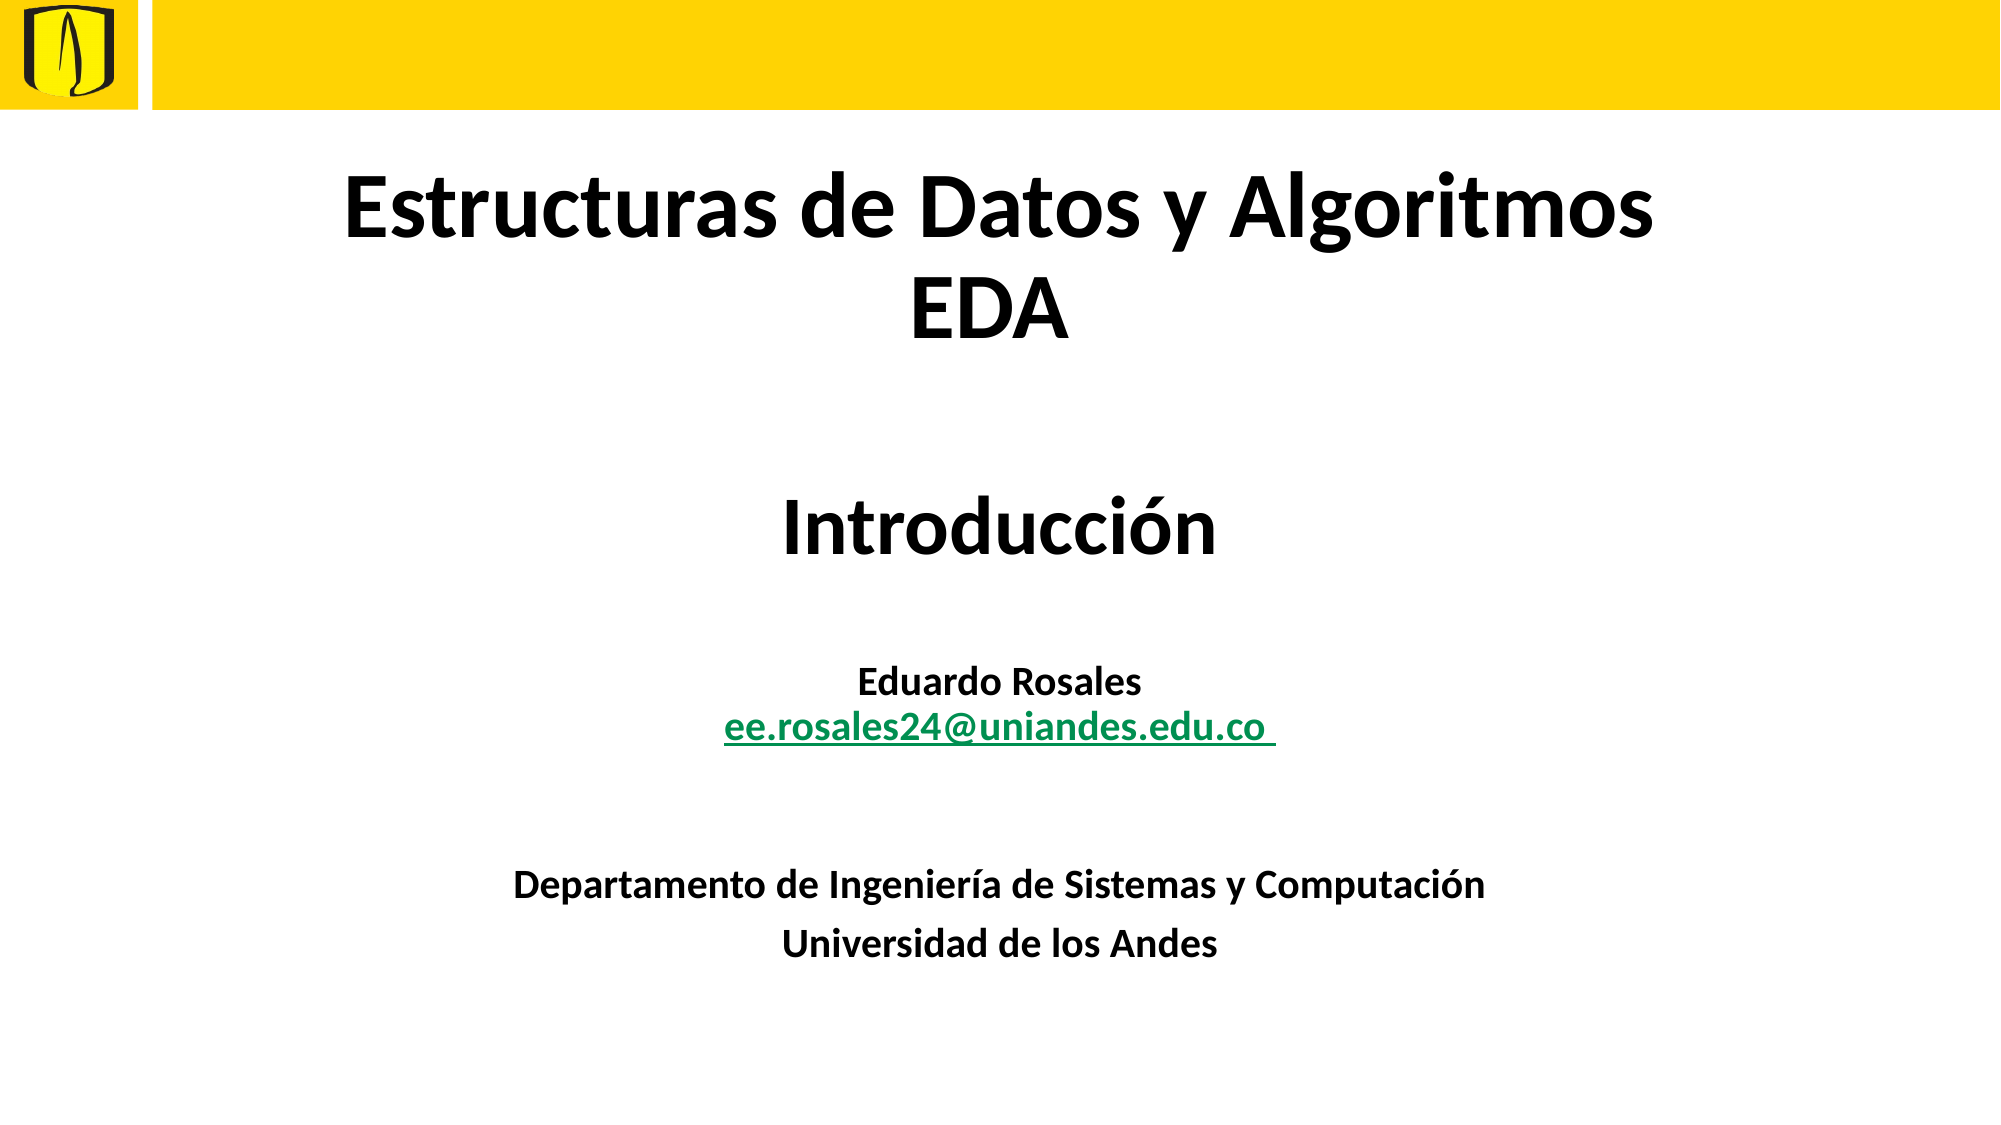

# Estructuras de Datos y Algoritmos EDA
Introducción
Eduardo Rosales
ee.rosales24@uniandes.edu.co